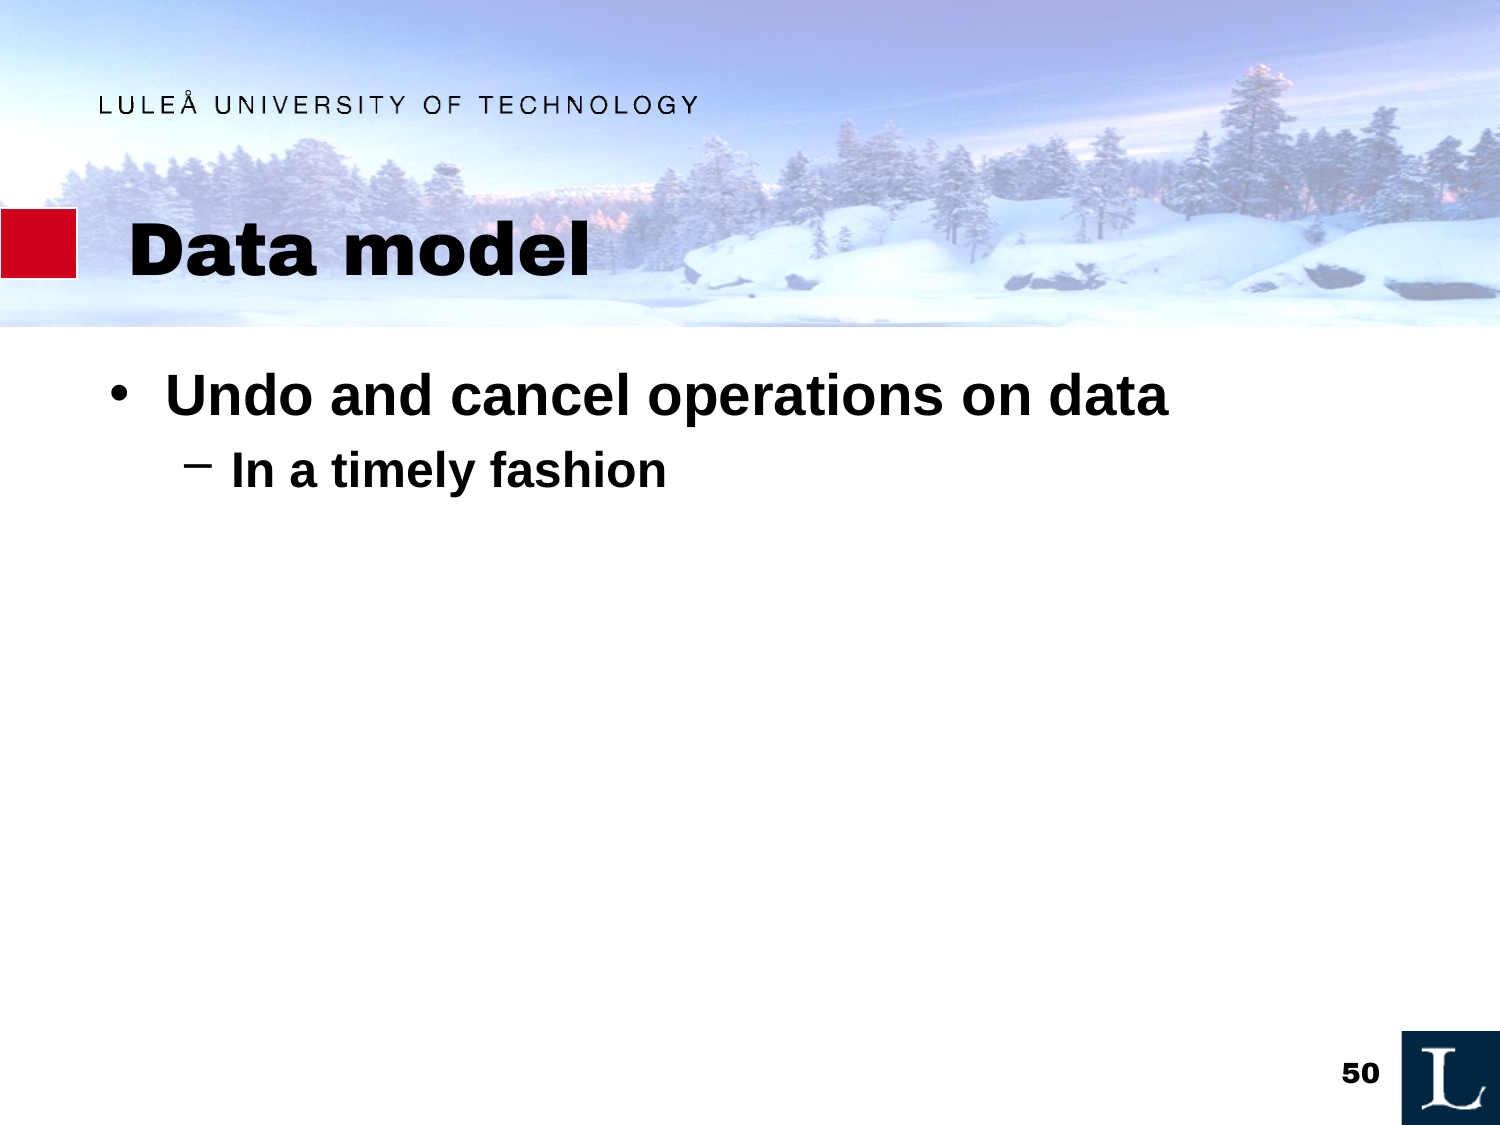

# Data model
Undo and cancel operations on data
In a timely fashion
50